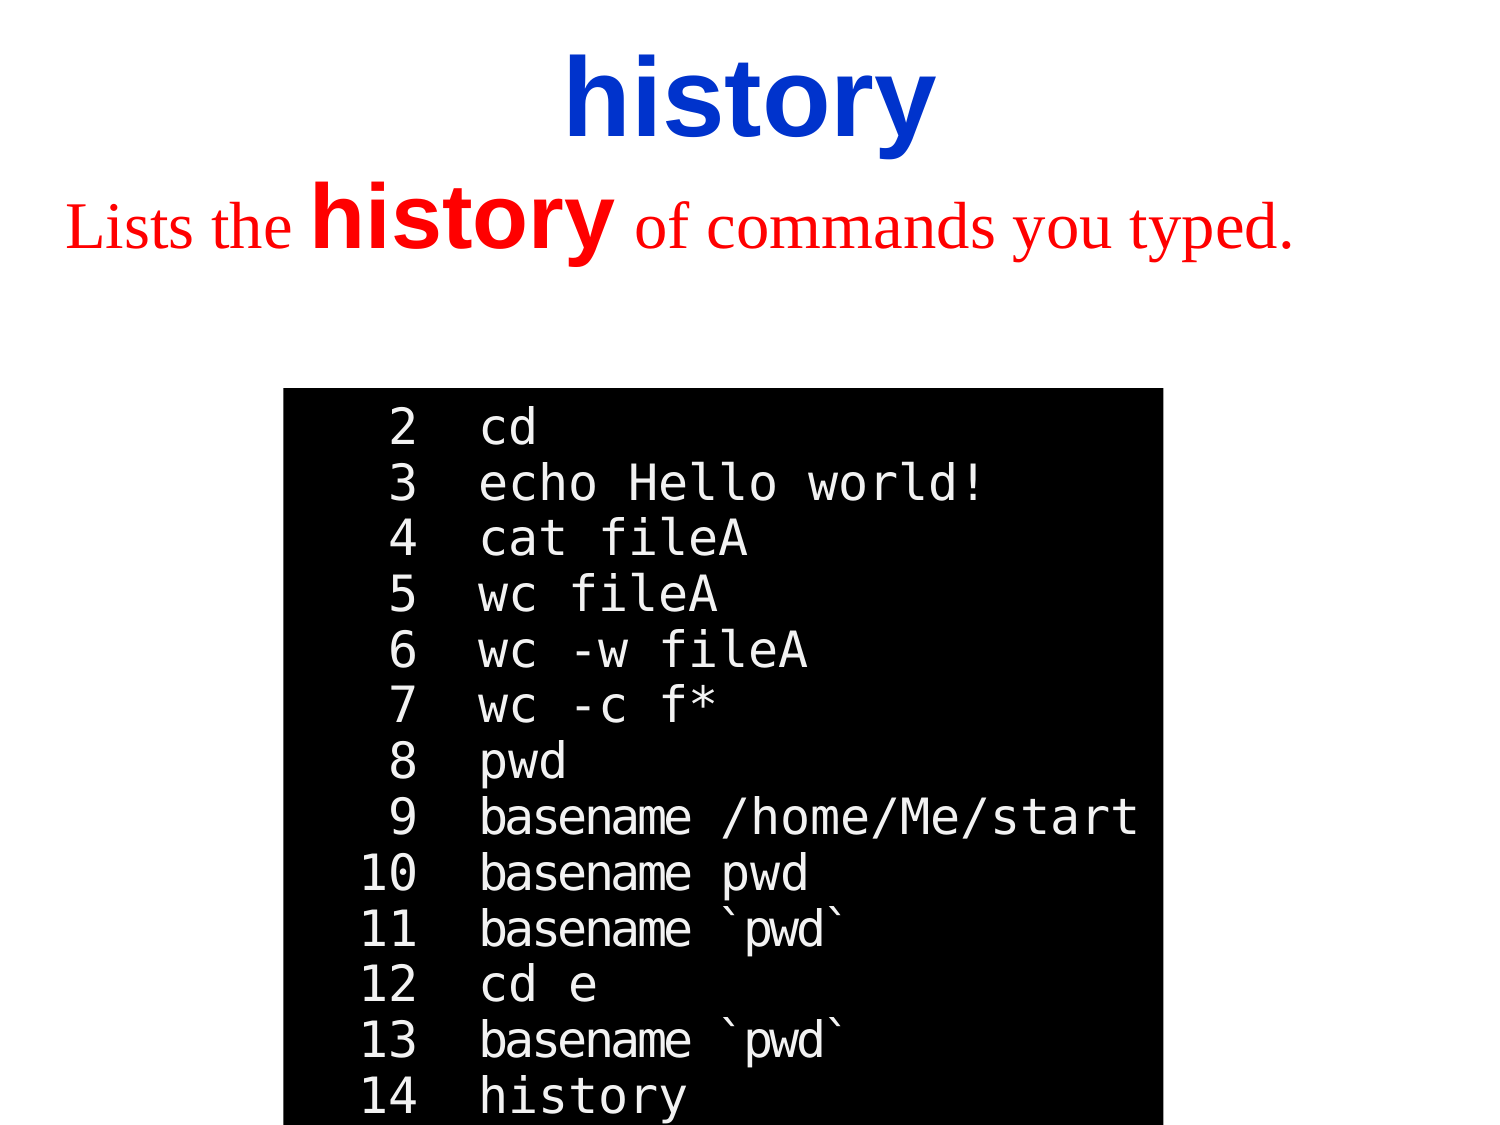

history
Lists the history of commands you typed.

   2  cd
   3  echo Hello world!
   4  cat fileA
   5  wc fileA
   6  wc -w fileA
   7  wc -c f*
   8  pwd
   9  basename /home/Me/start
  10  basename pwd
  11  basename `pwd`
  12  cd e
  13  basename `pwd`
  14  history